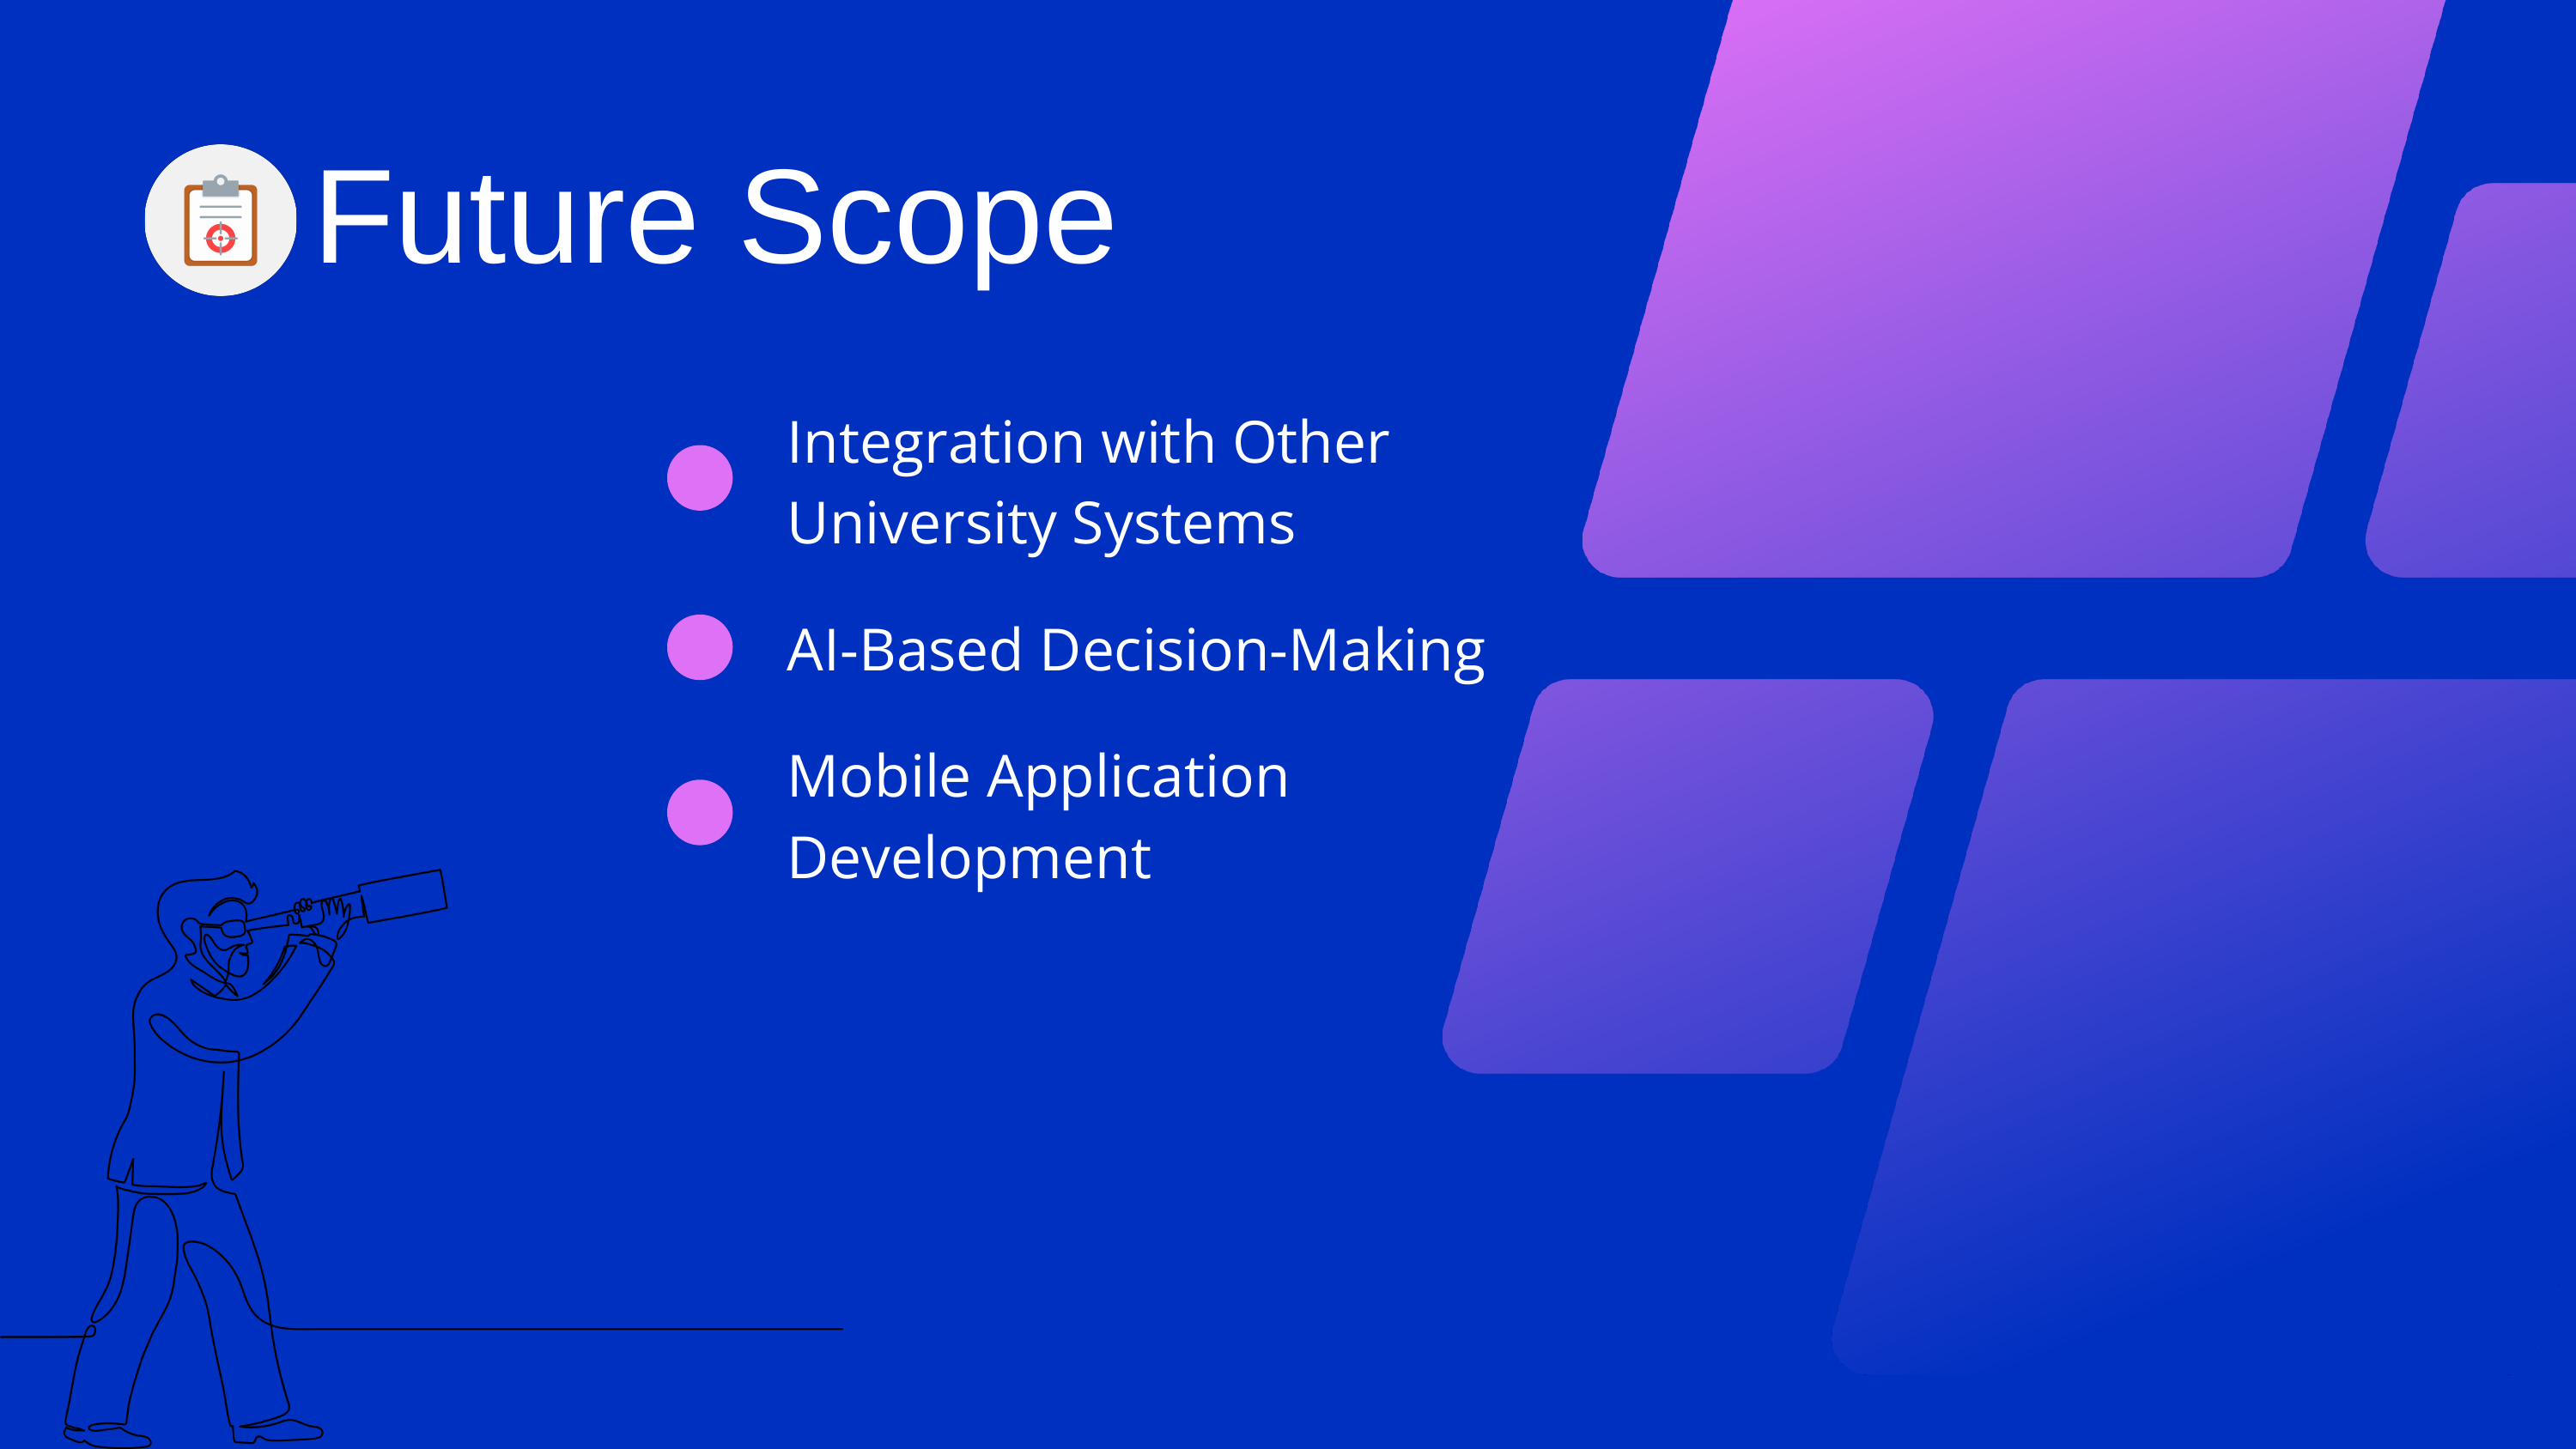

Future Scope

Integration with Other University Systems

AI-Based Decision-Making

Mobile Application Development